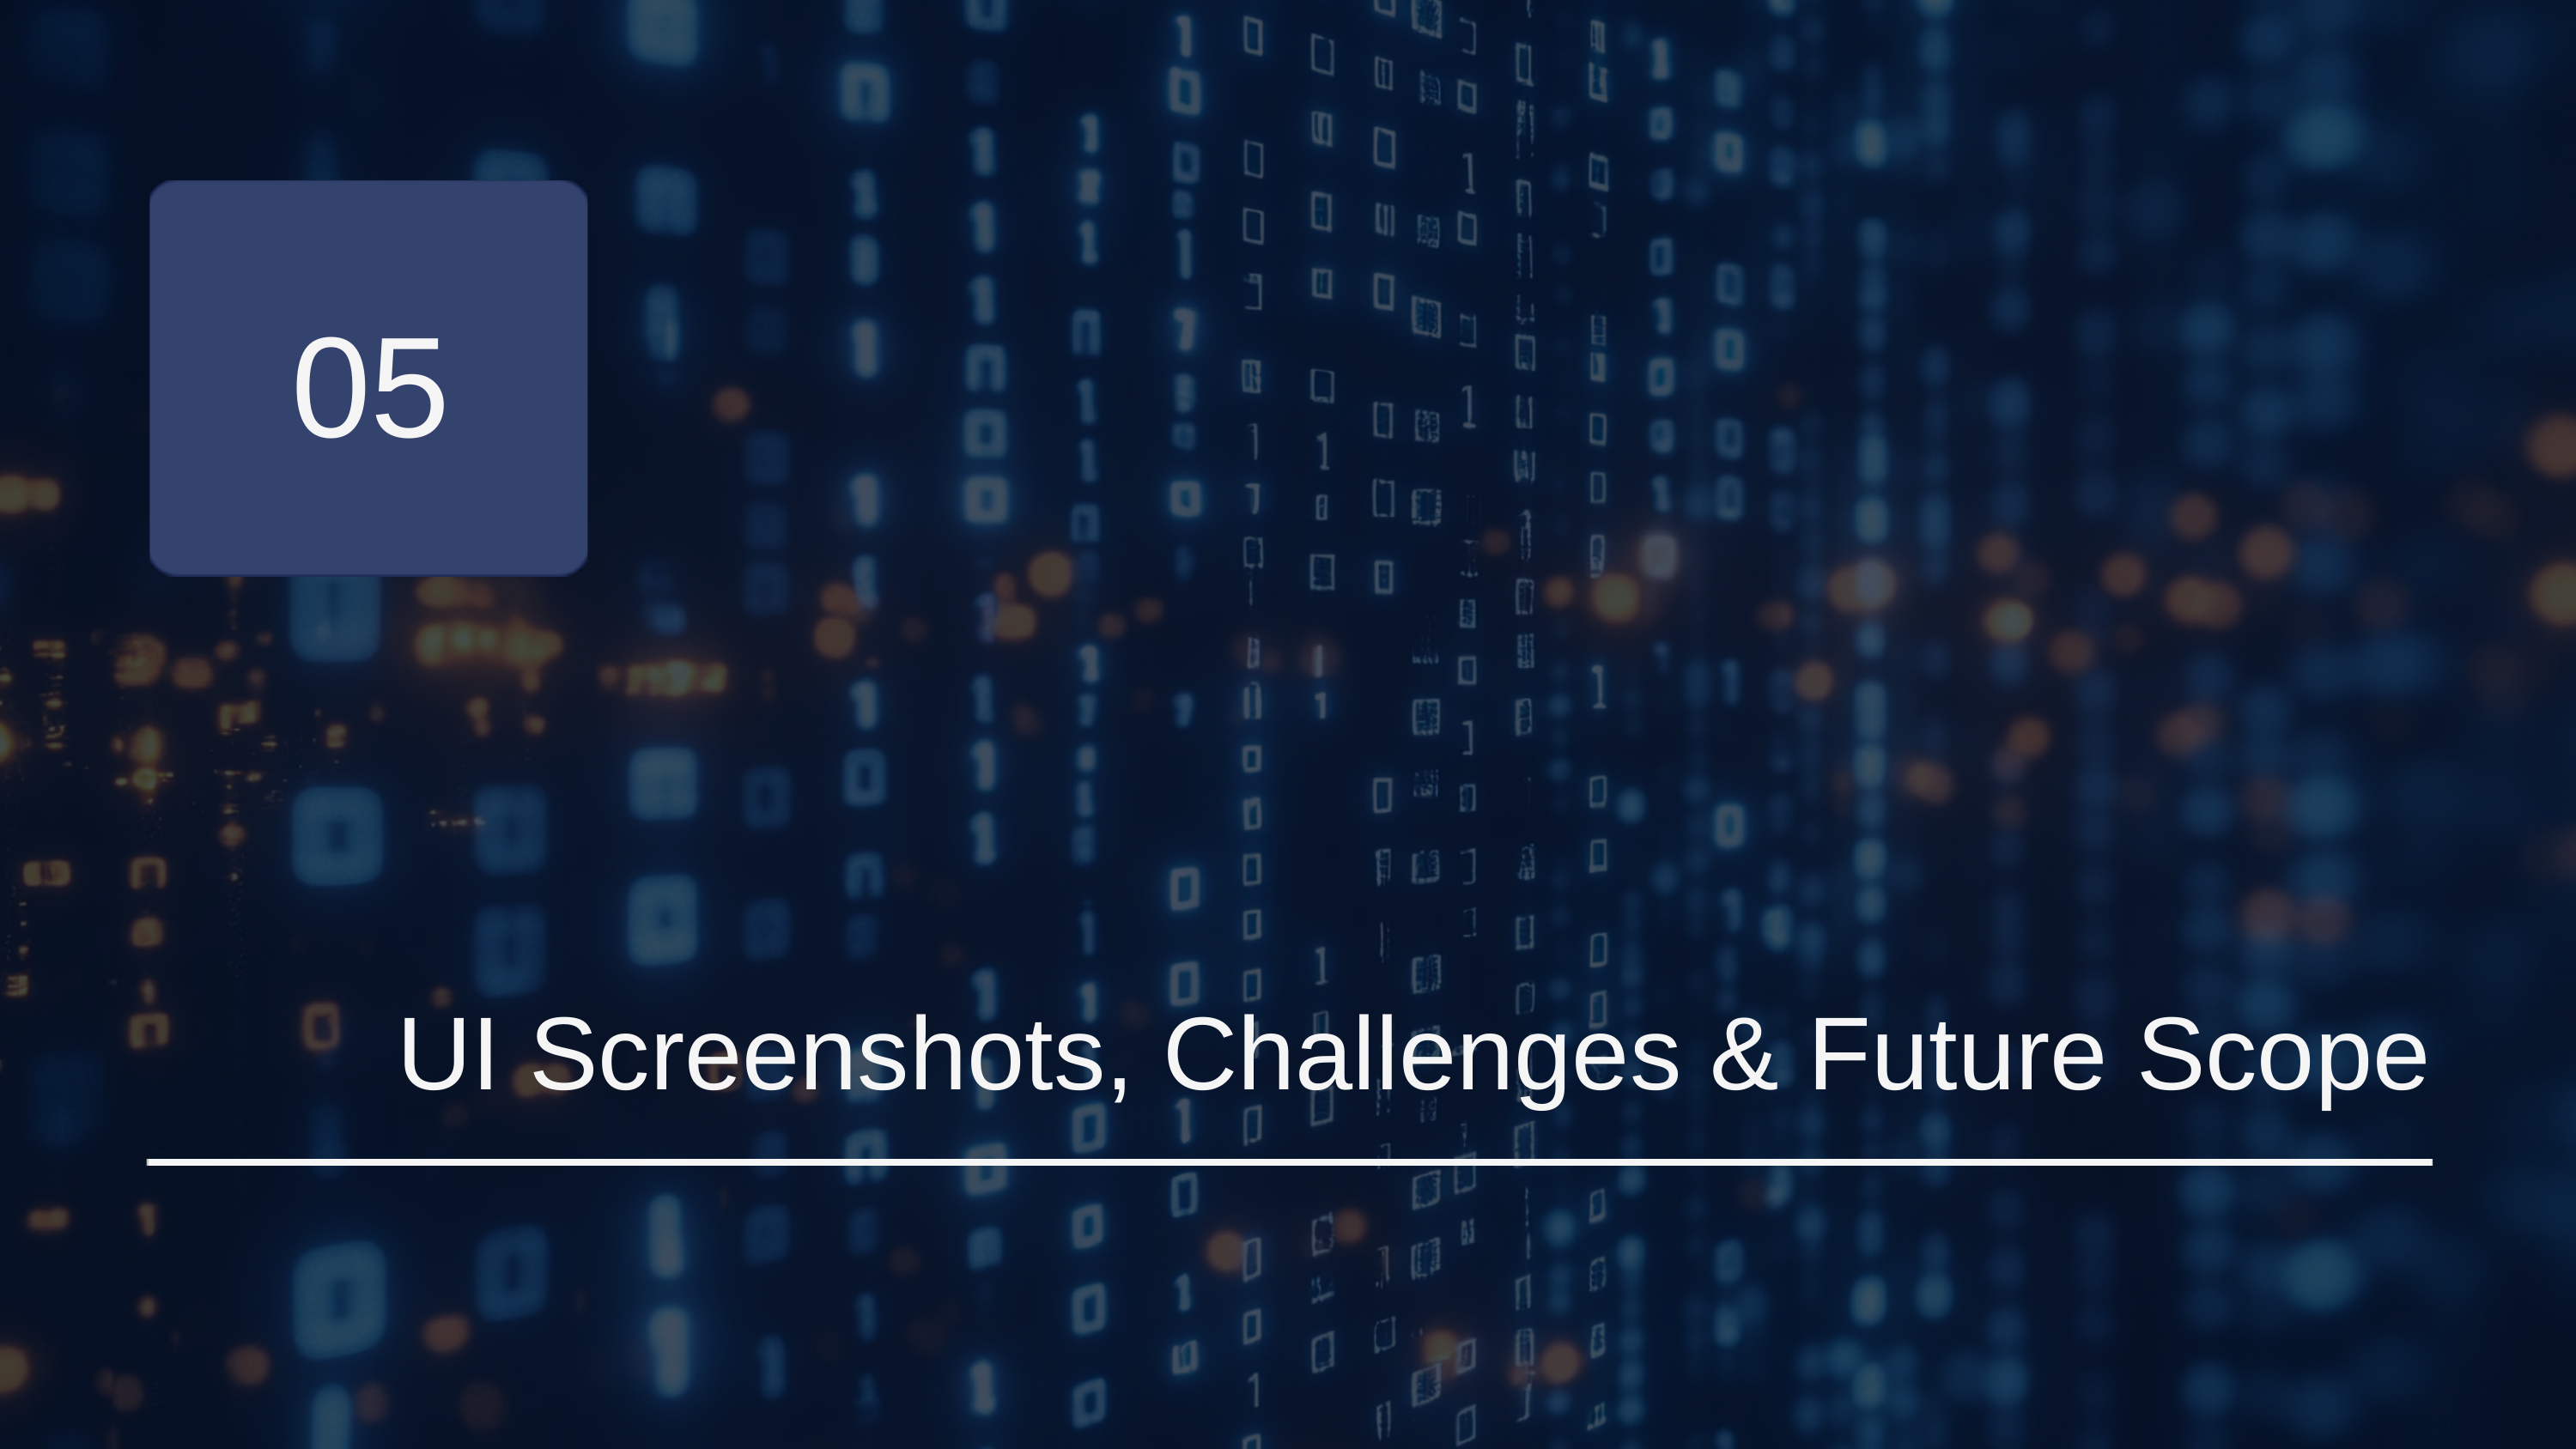

05

UI Screenshots, Challenges & Future Scope